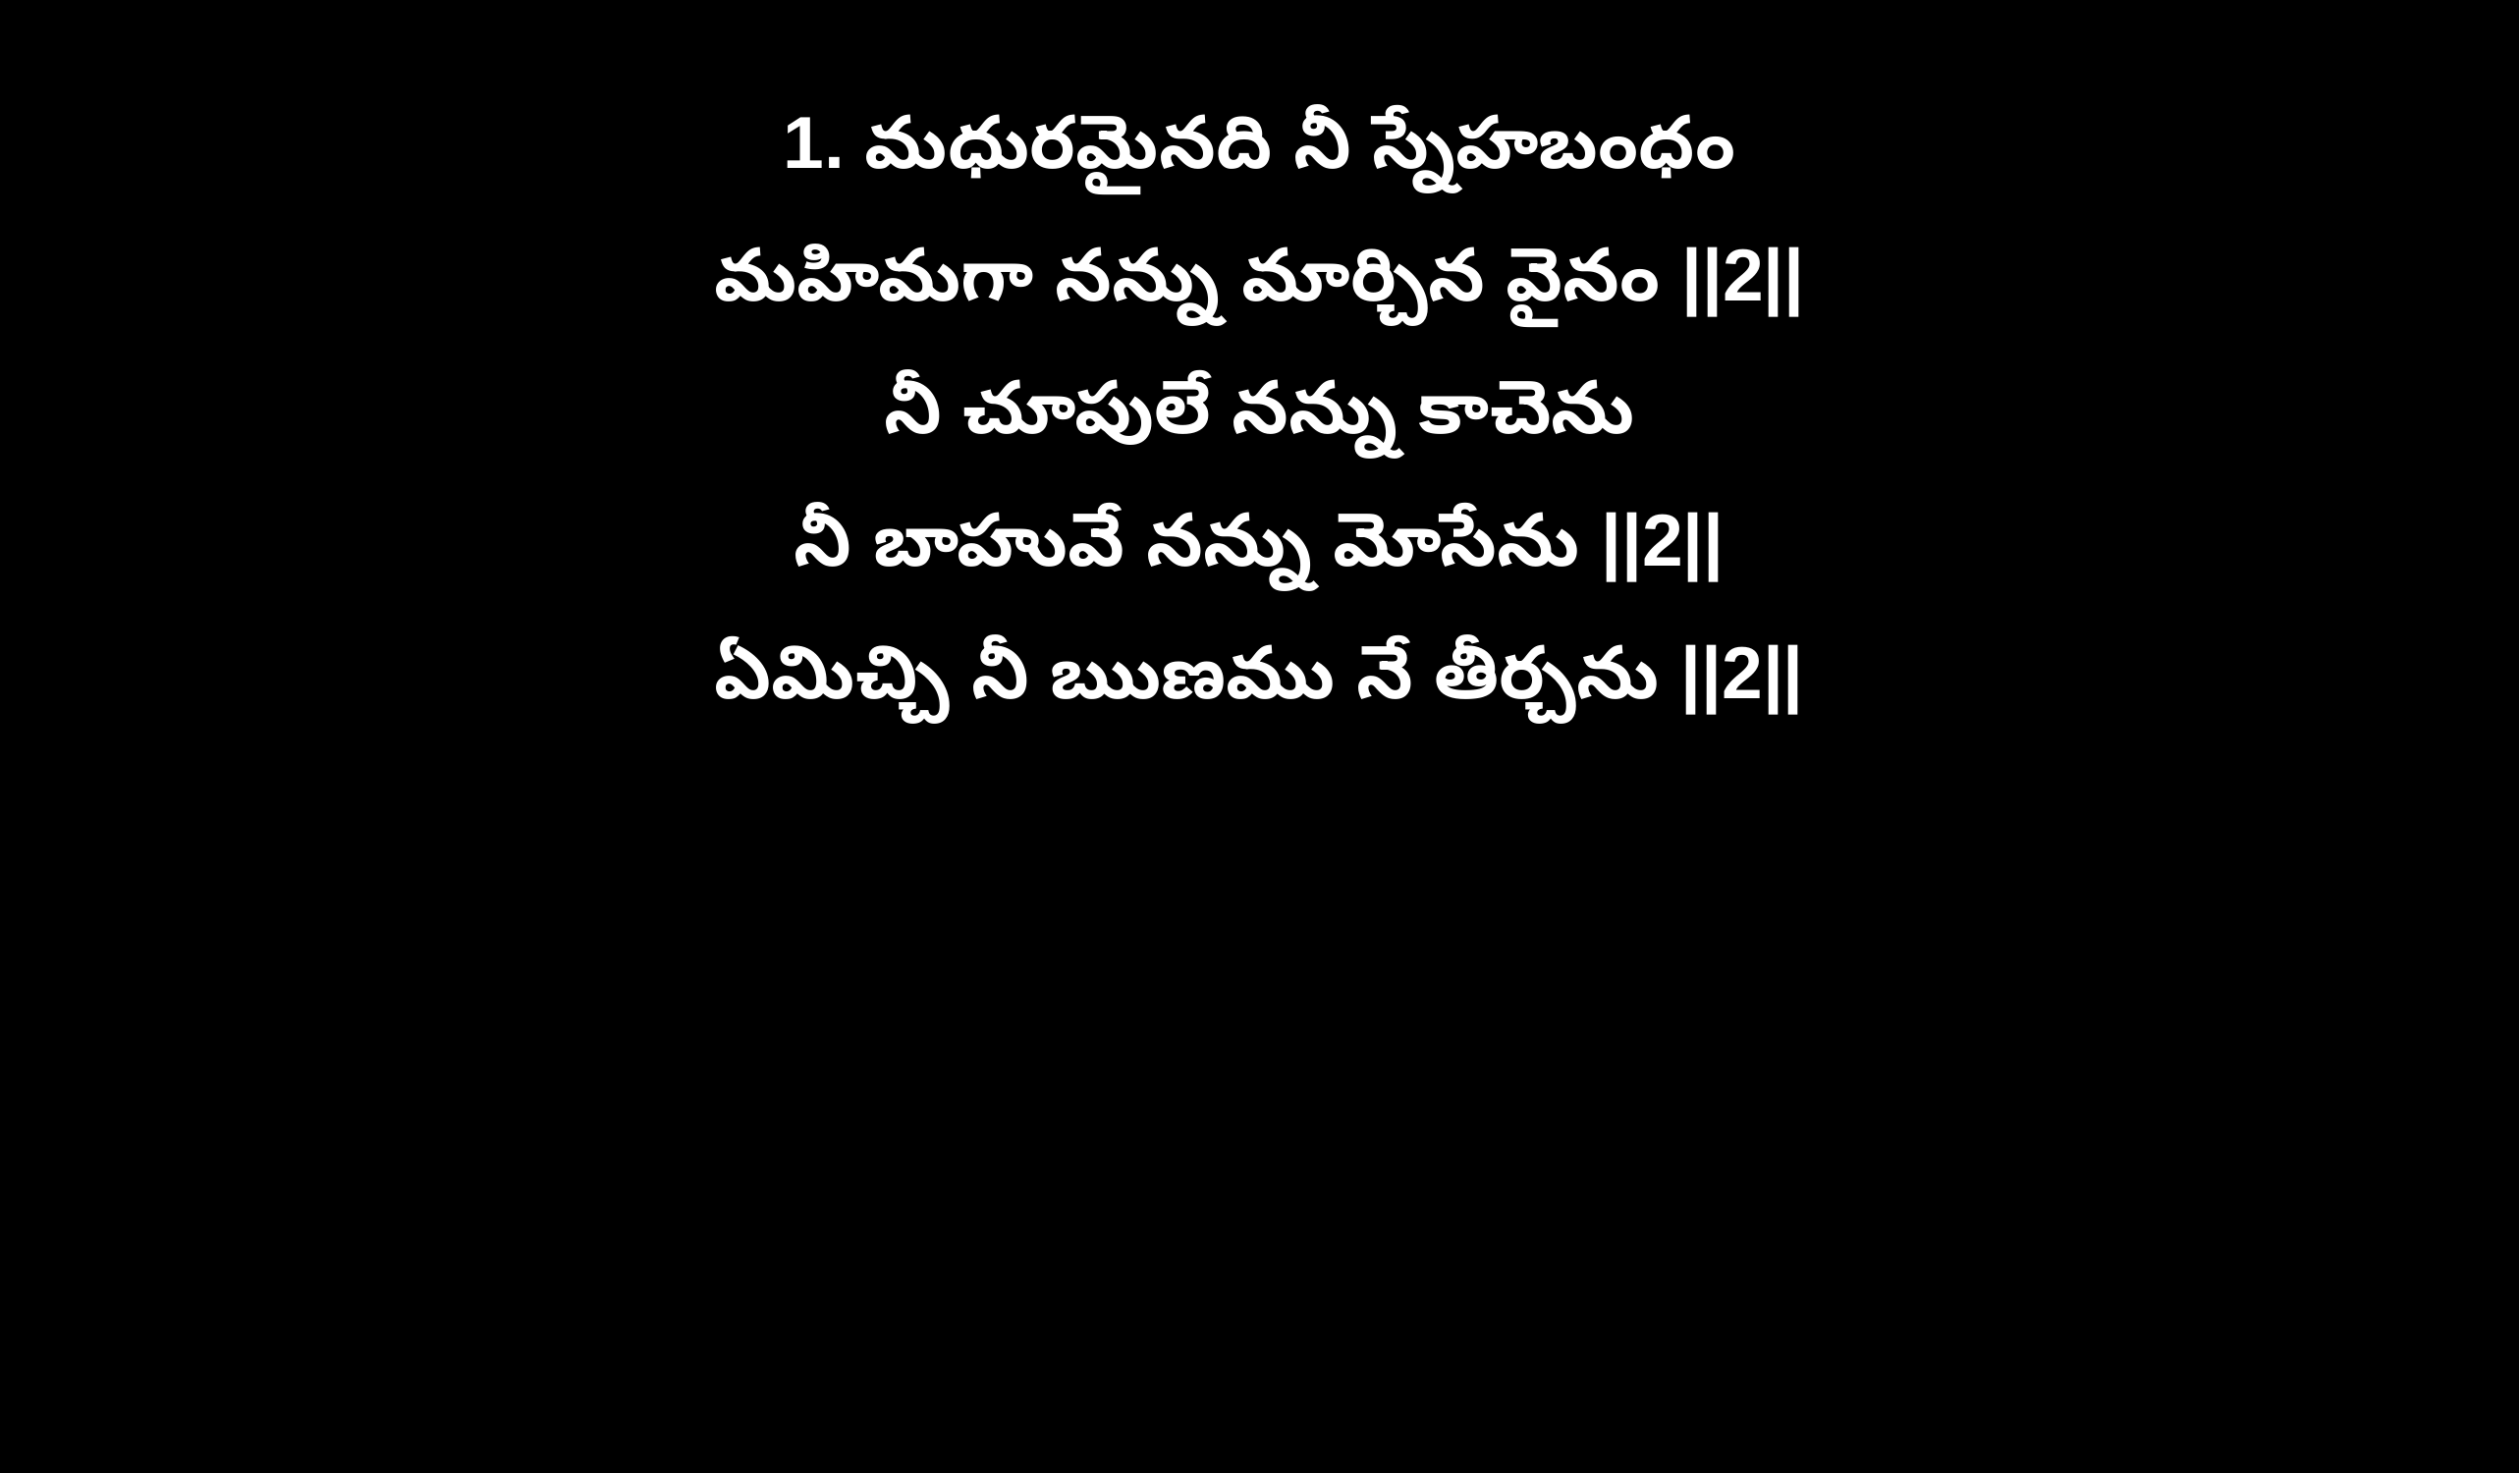

1. మధురమైనది నీ స్నేహబంధం
మహిమగా నన్ను మార్చిన వైనం ||2||
నీ చూపులే నన్ను కాచెను
నీ బాహువే నన్ను మోసేను ||2||
ఏమిచ్చి నీ ఋణము నే తీర్చను ||2||